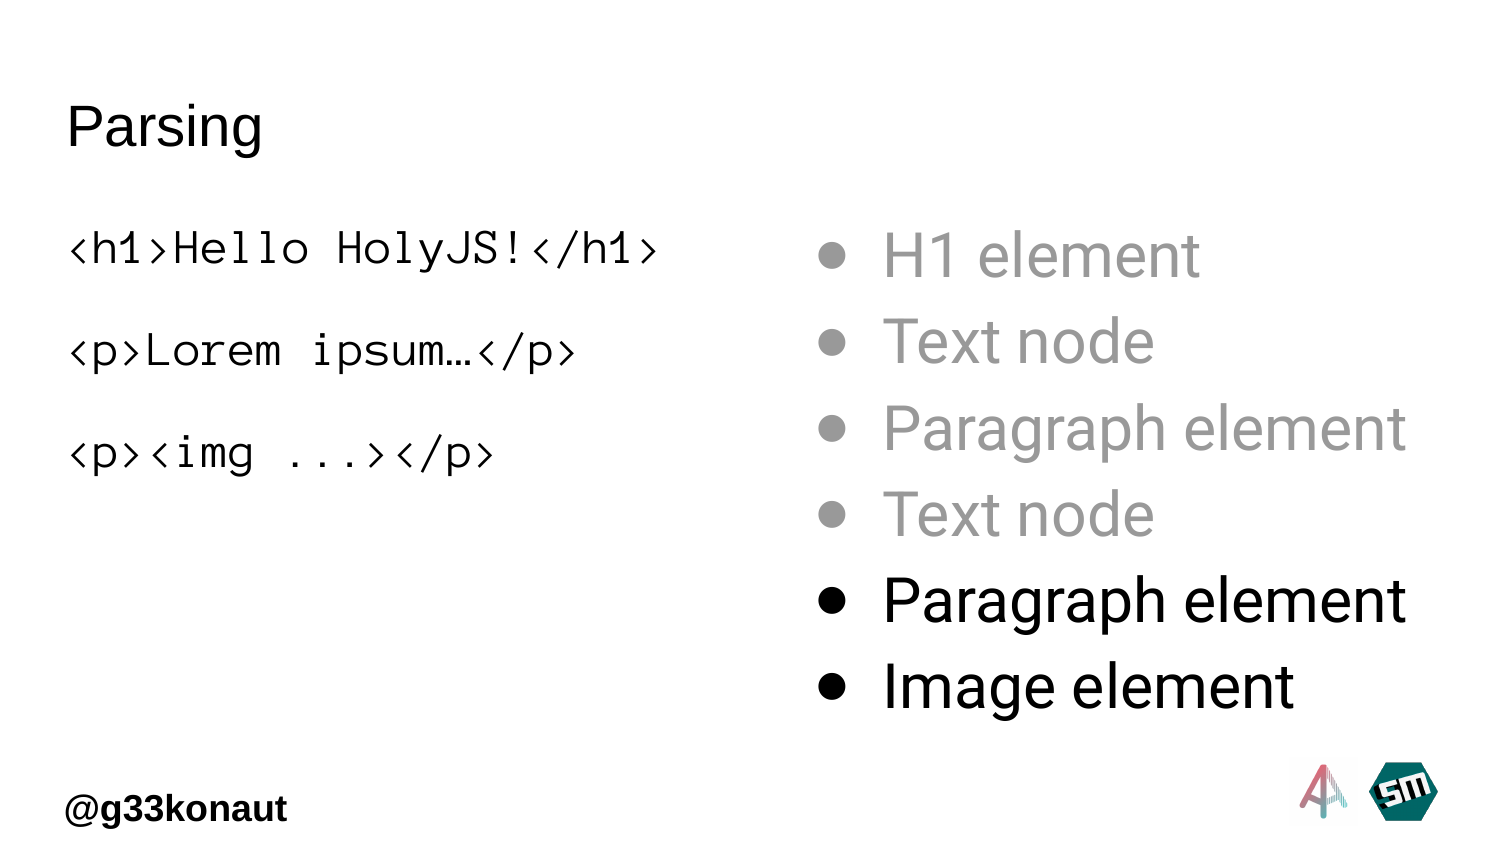

# Parsing
<h1>Hello HolyJS!</h1>
<p>Lorem ipsum…</p>
<p><img ...></p>
H1 element
Text node
Paragraph element
Text node
Paragraph element
Image element